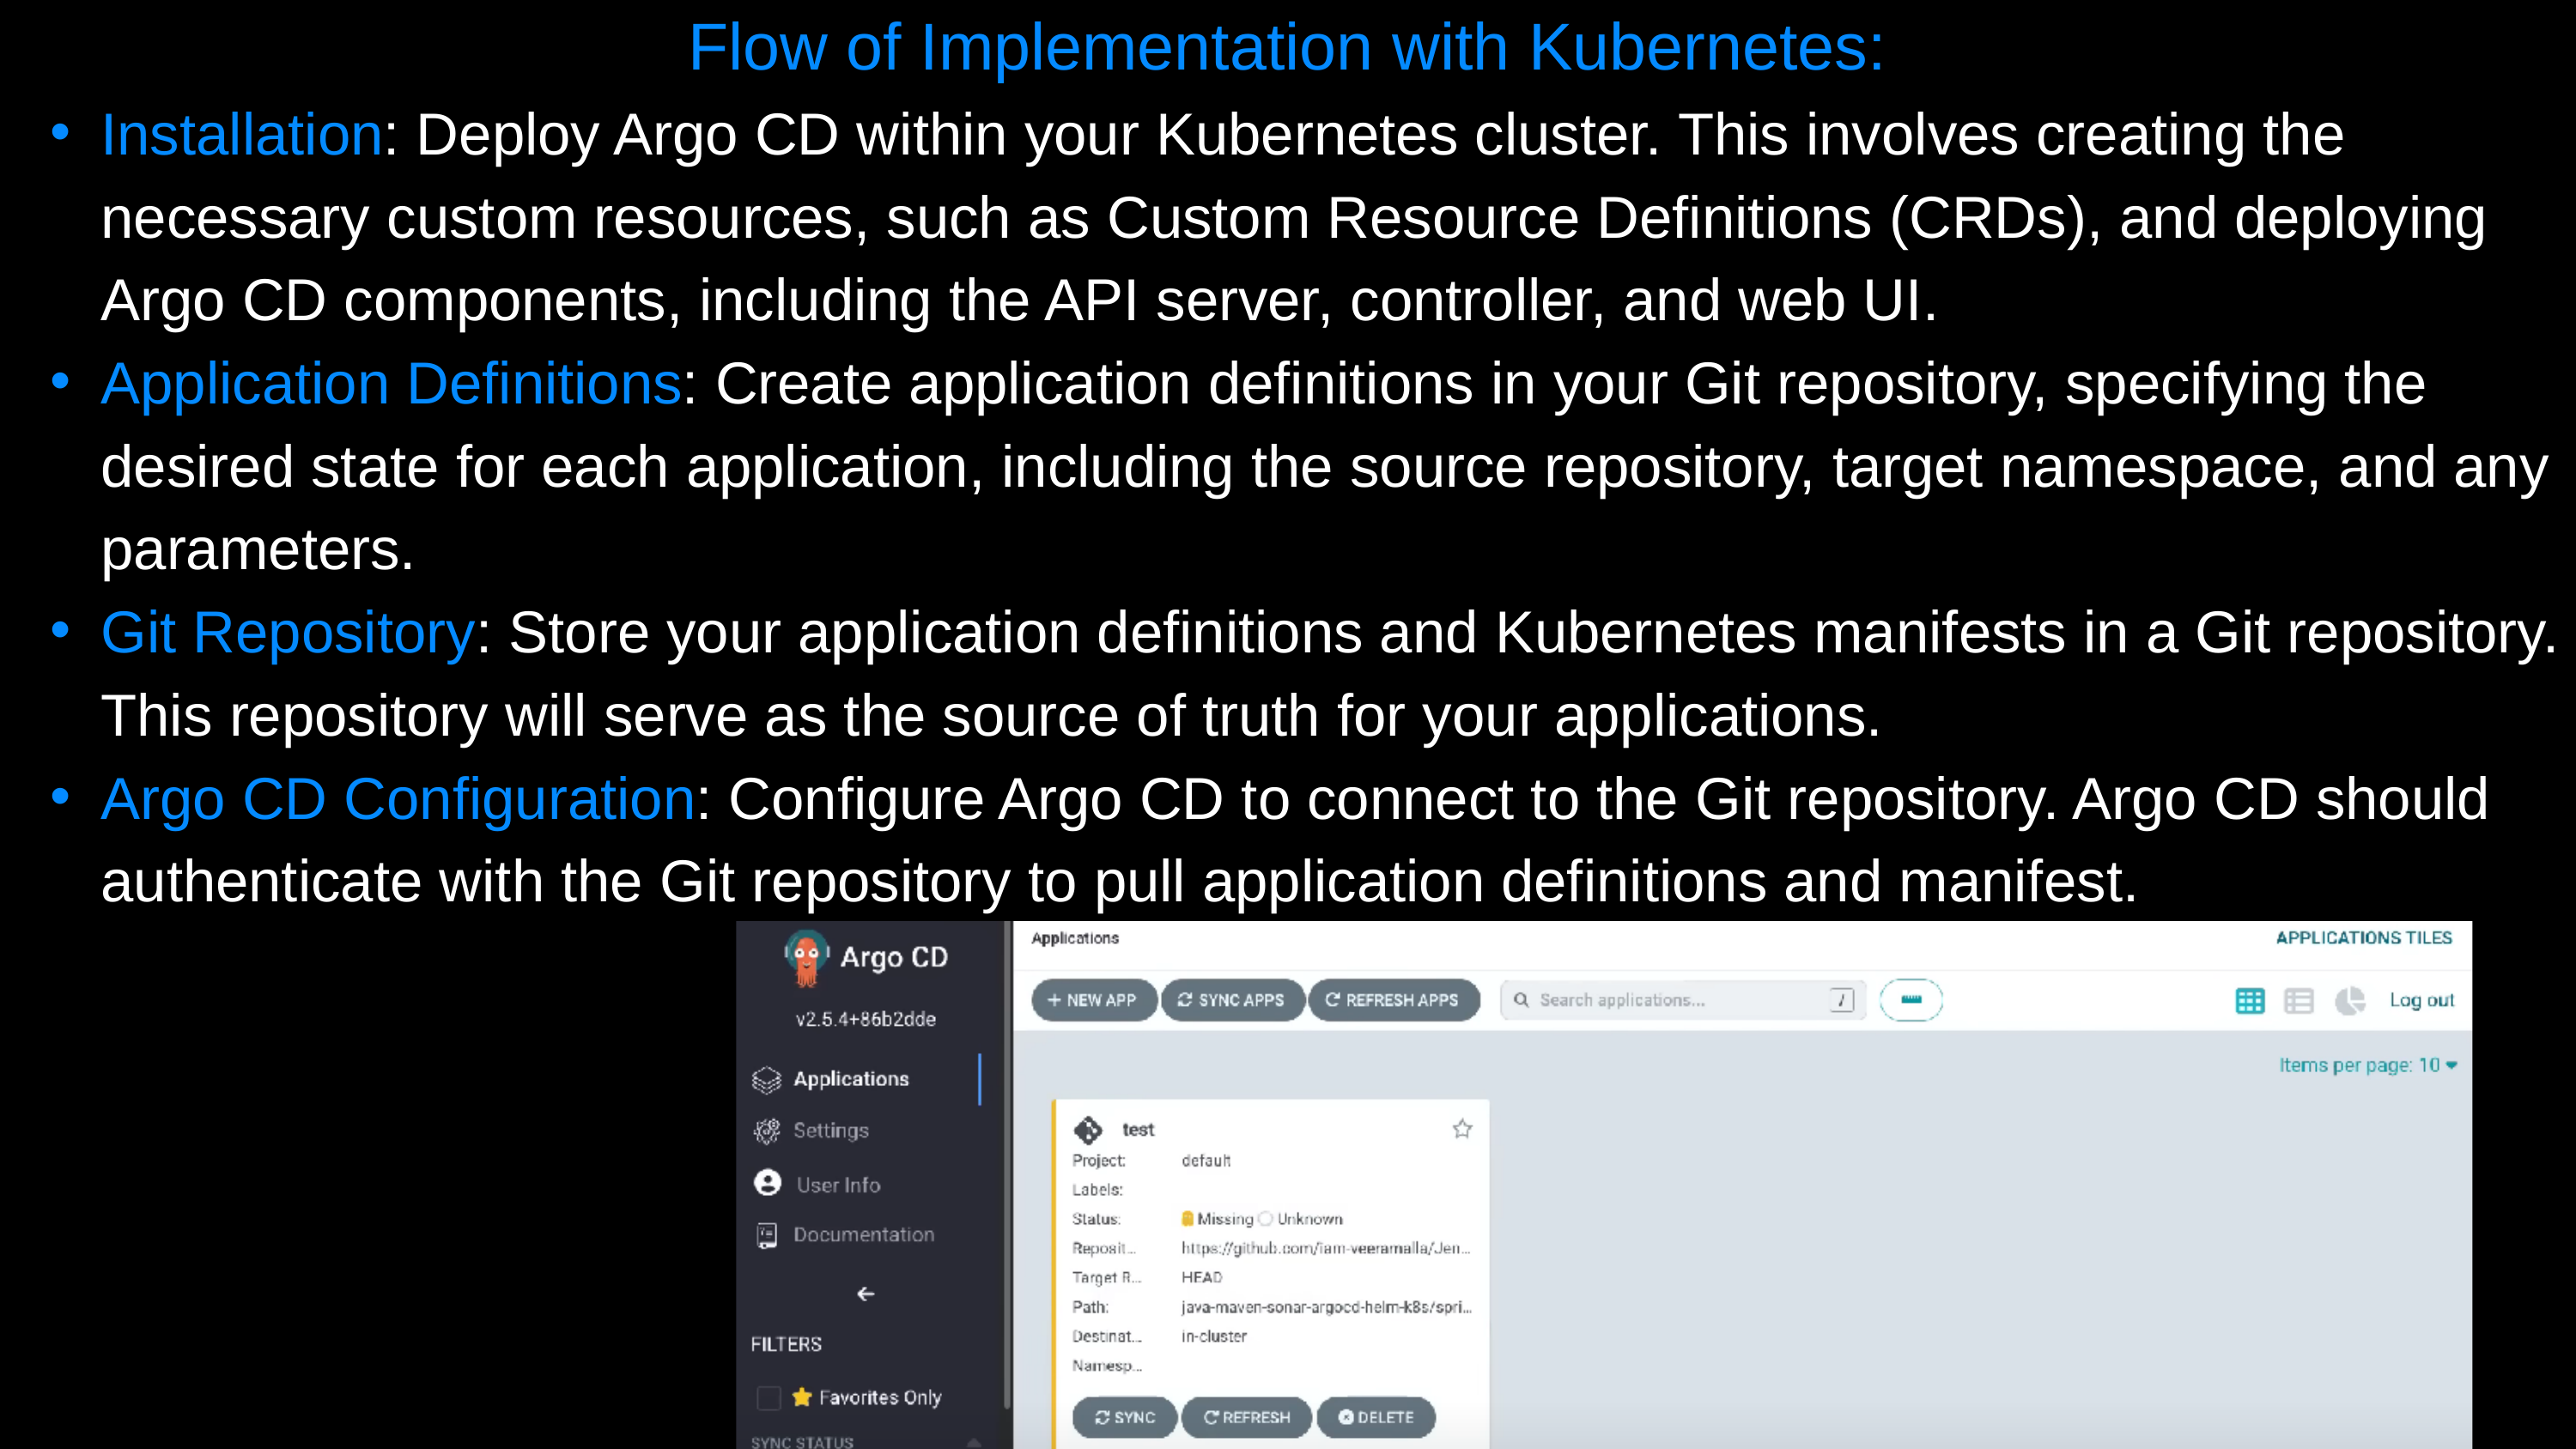

Flow of Implementation with Kubernetes:
Installation: Deploy Argo CD within your Kubernetes cluster. This involves creating the necessary custom resources, such as Custom Resource Definitions (CRDs), and deploying Argo CD components, including the API server, controller, and web UI.
Application Definitions: Create application definitions in your Git repository, specifying the desired state for each application, including the source repository, target namespace, and any parameters.
Git Repository: Store your application definitions and Kubernetes manifests in a Git repository. This repository will serve as the source of truth for your applications.
Argo CD Configuration: Configure Argo CD to connect to the Git repository. Argo CD should authenticate with the Git repository to pull application definitions and manifest.